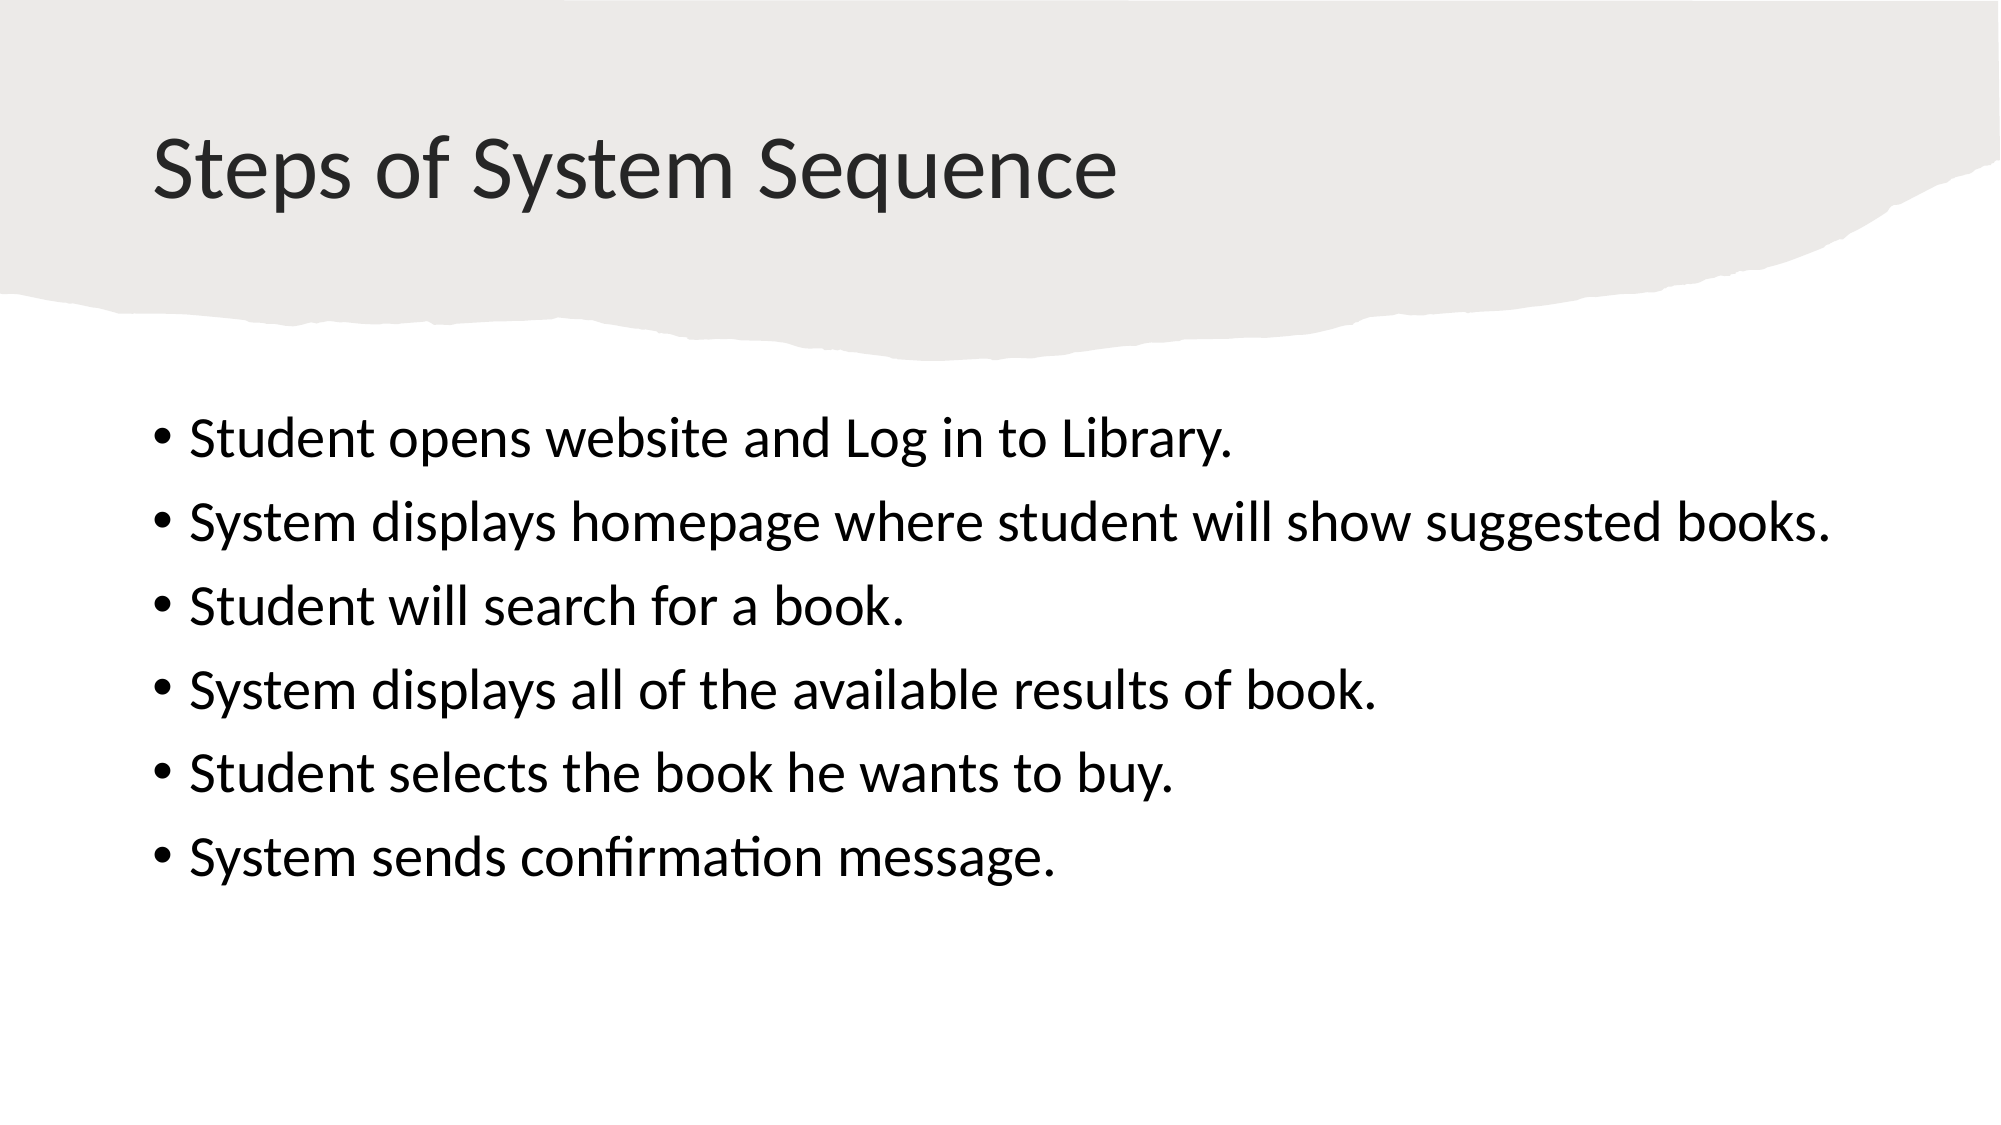

# Steps of System Sequence
Student opens website and Log in to Library.
System displays homepage where student will show suggested books.
Student will search for a book.
System displays all of the available results of book.
Student selects the book he wants to buy.
System sends confirmation message.